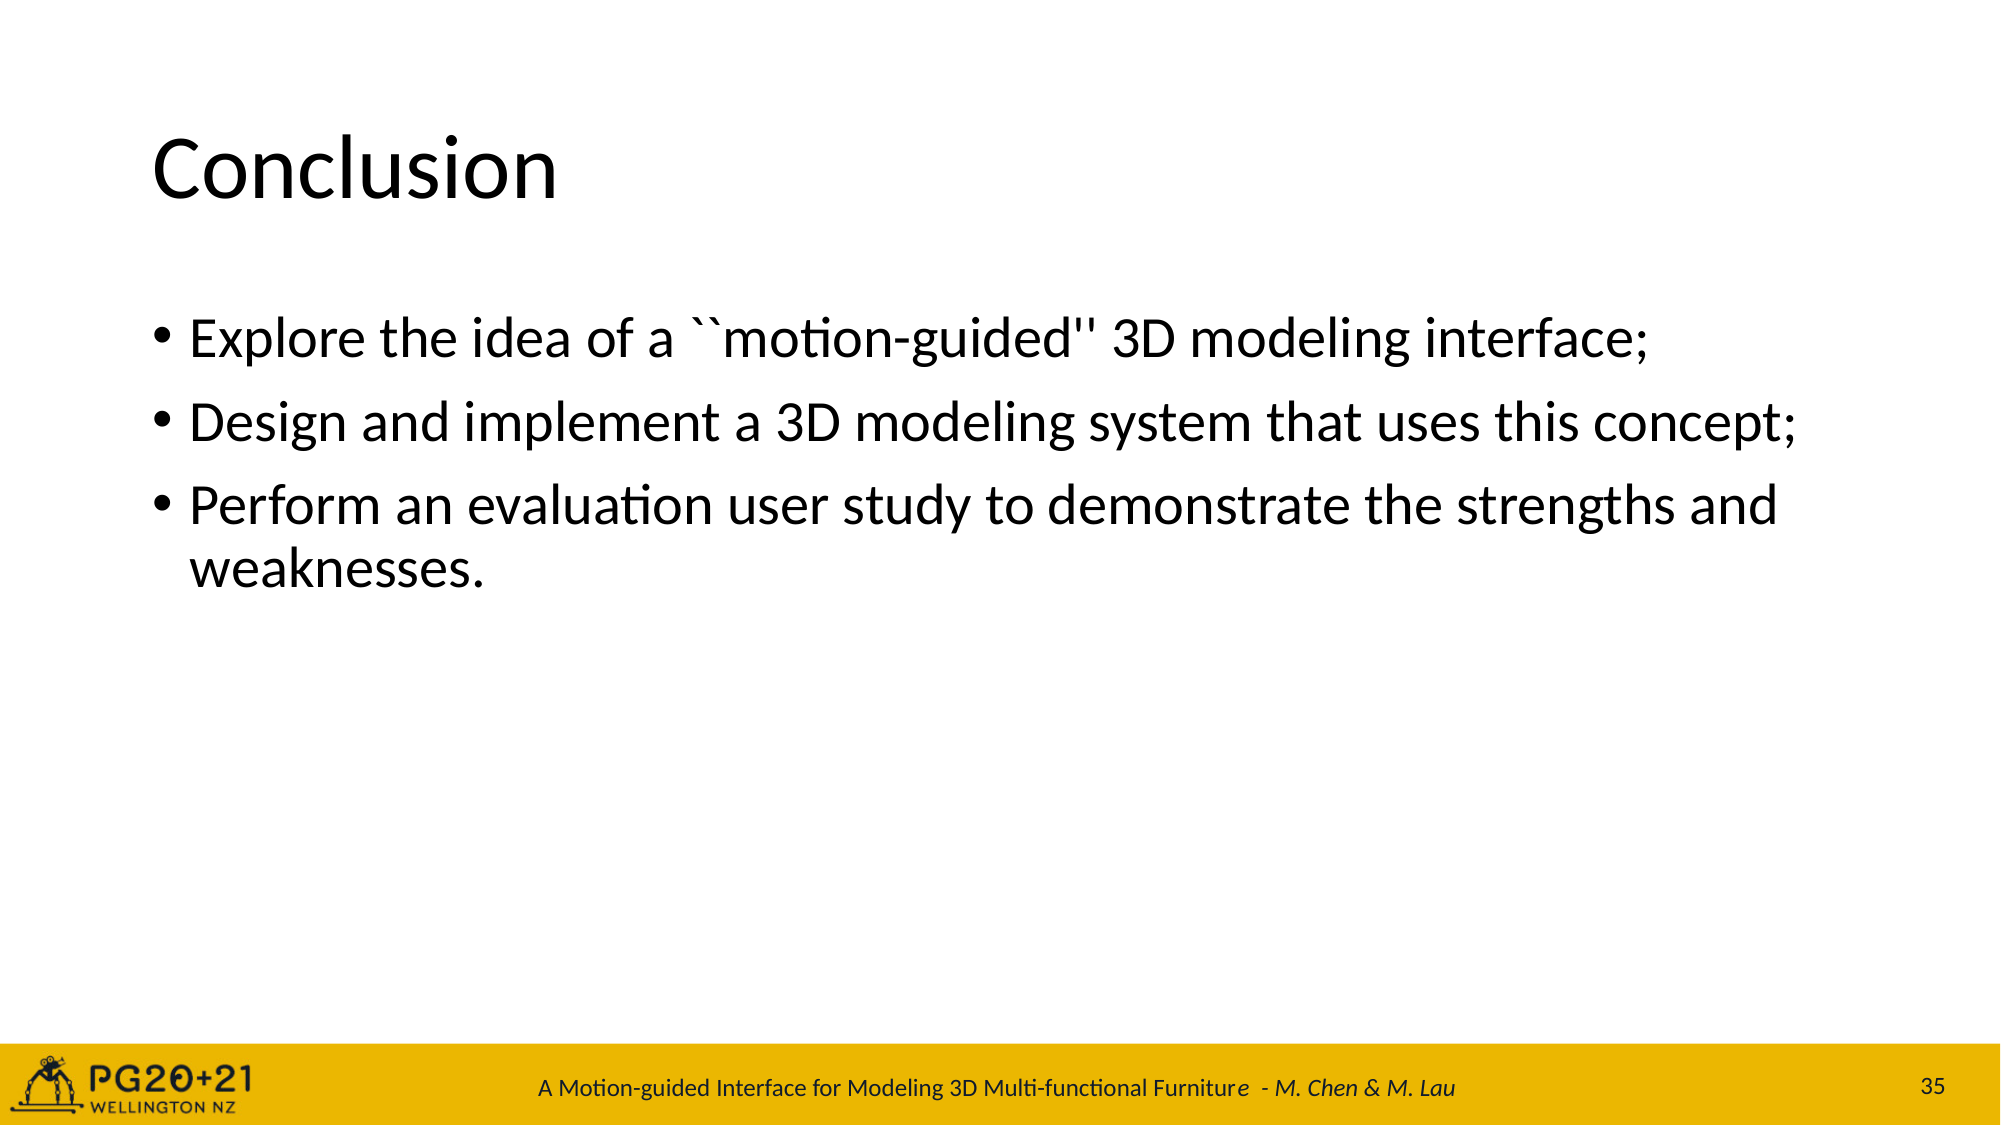

# Conclusion
Explore the idea of a ``motion-guided'' 3D modeling interface;
Design and implement a 3D modeling system that uses this concept;
Perform an evaluation user study to demonstrate the strengths and weaknesses.
A Motion-guided Interface for Modeling 3D Multi-functional Furniture  - M. Chen & M. Lau
35